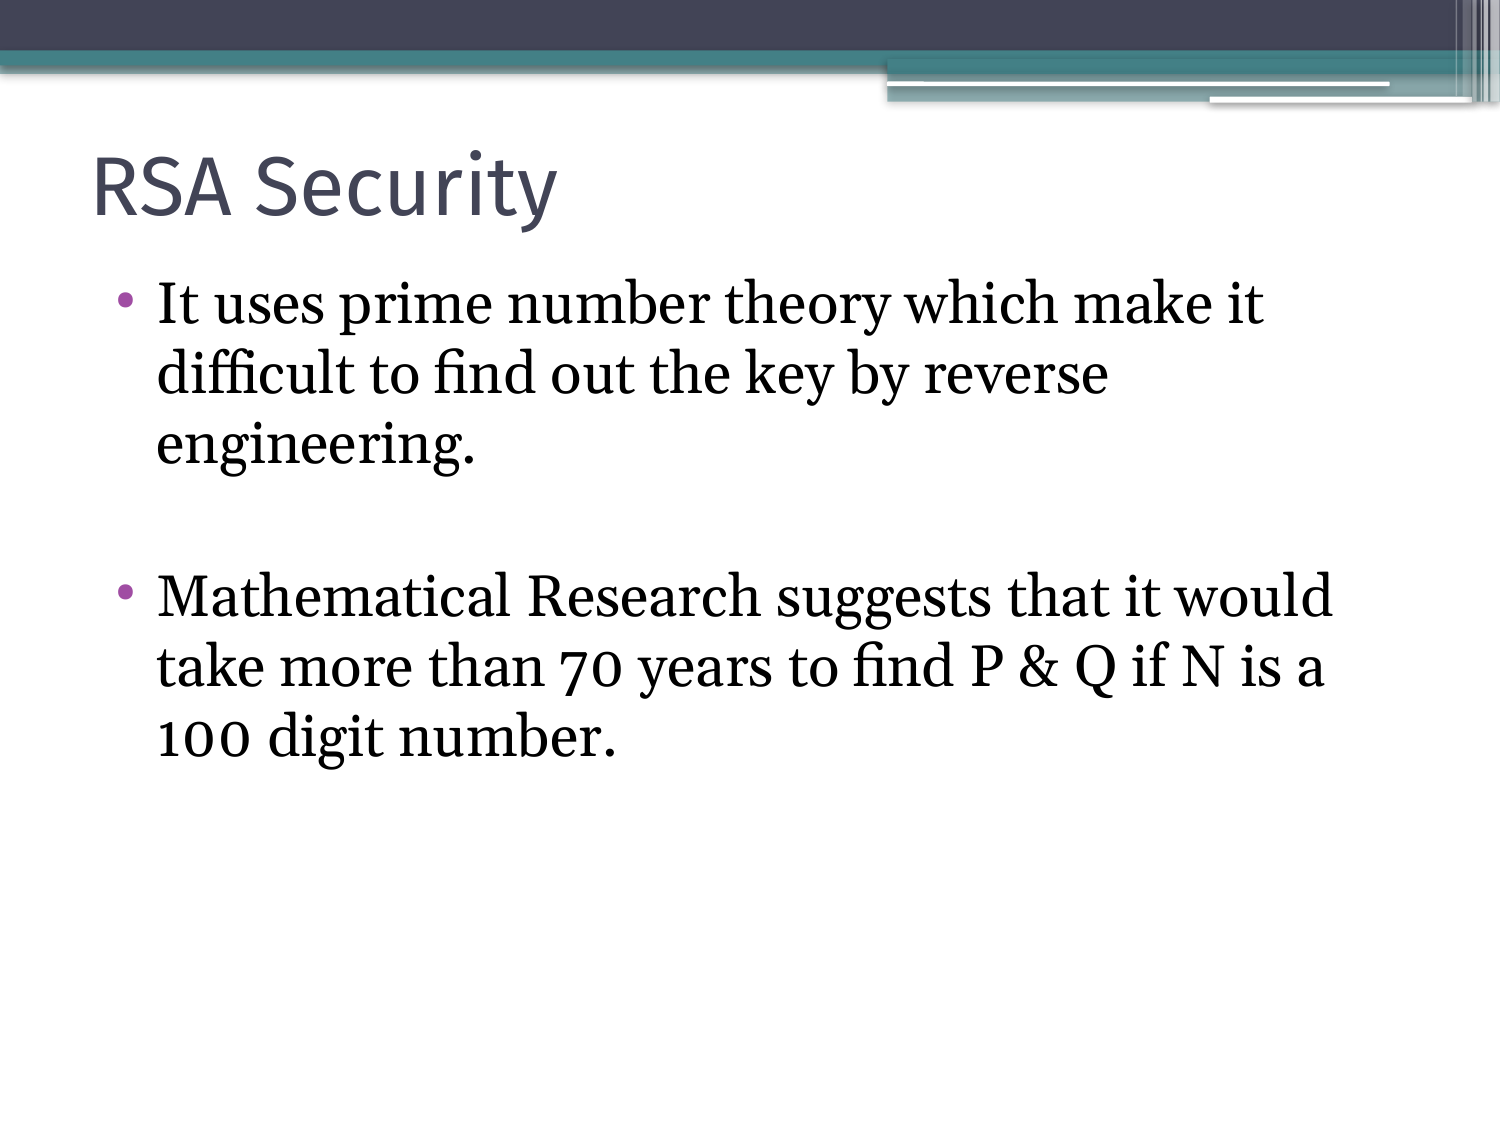

# RSA Security
It uses prime number theory which make it difficult to find out the key by reverse engineering.

Mathematical Research suggests that it would take more than 70 years to find P & Q if N is a 100 digit number.